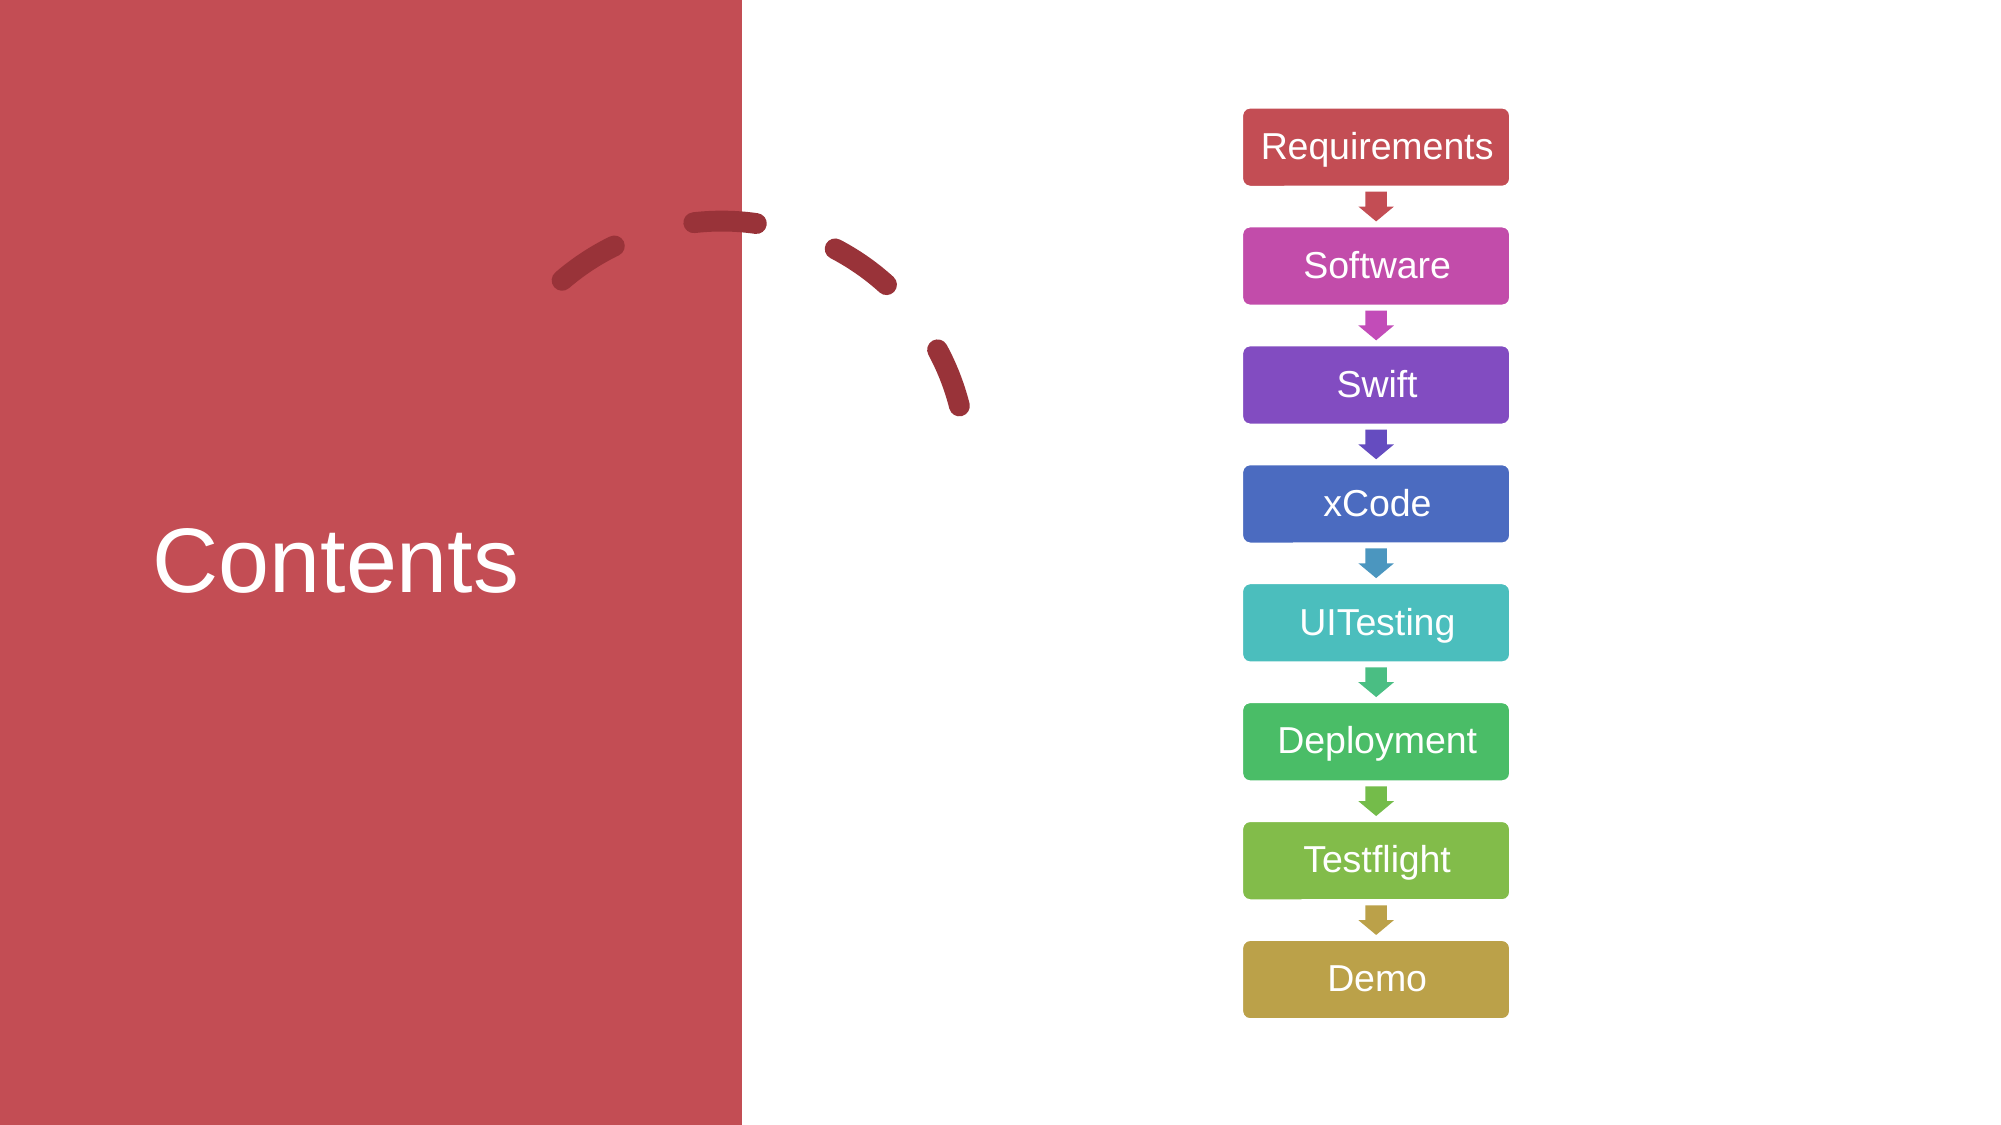

# Contents
Requirements

Software

Swift

xCode

UITesting

Deployment

Testflight

Demo